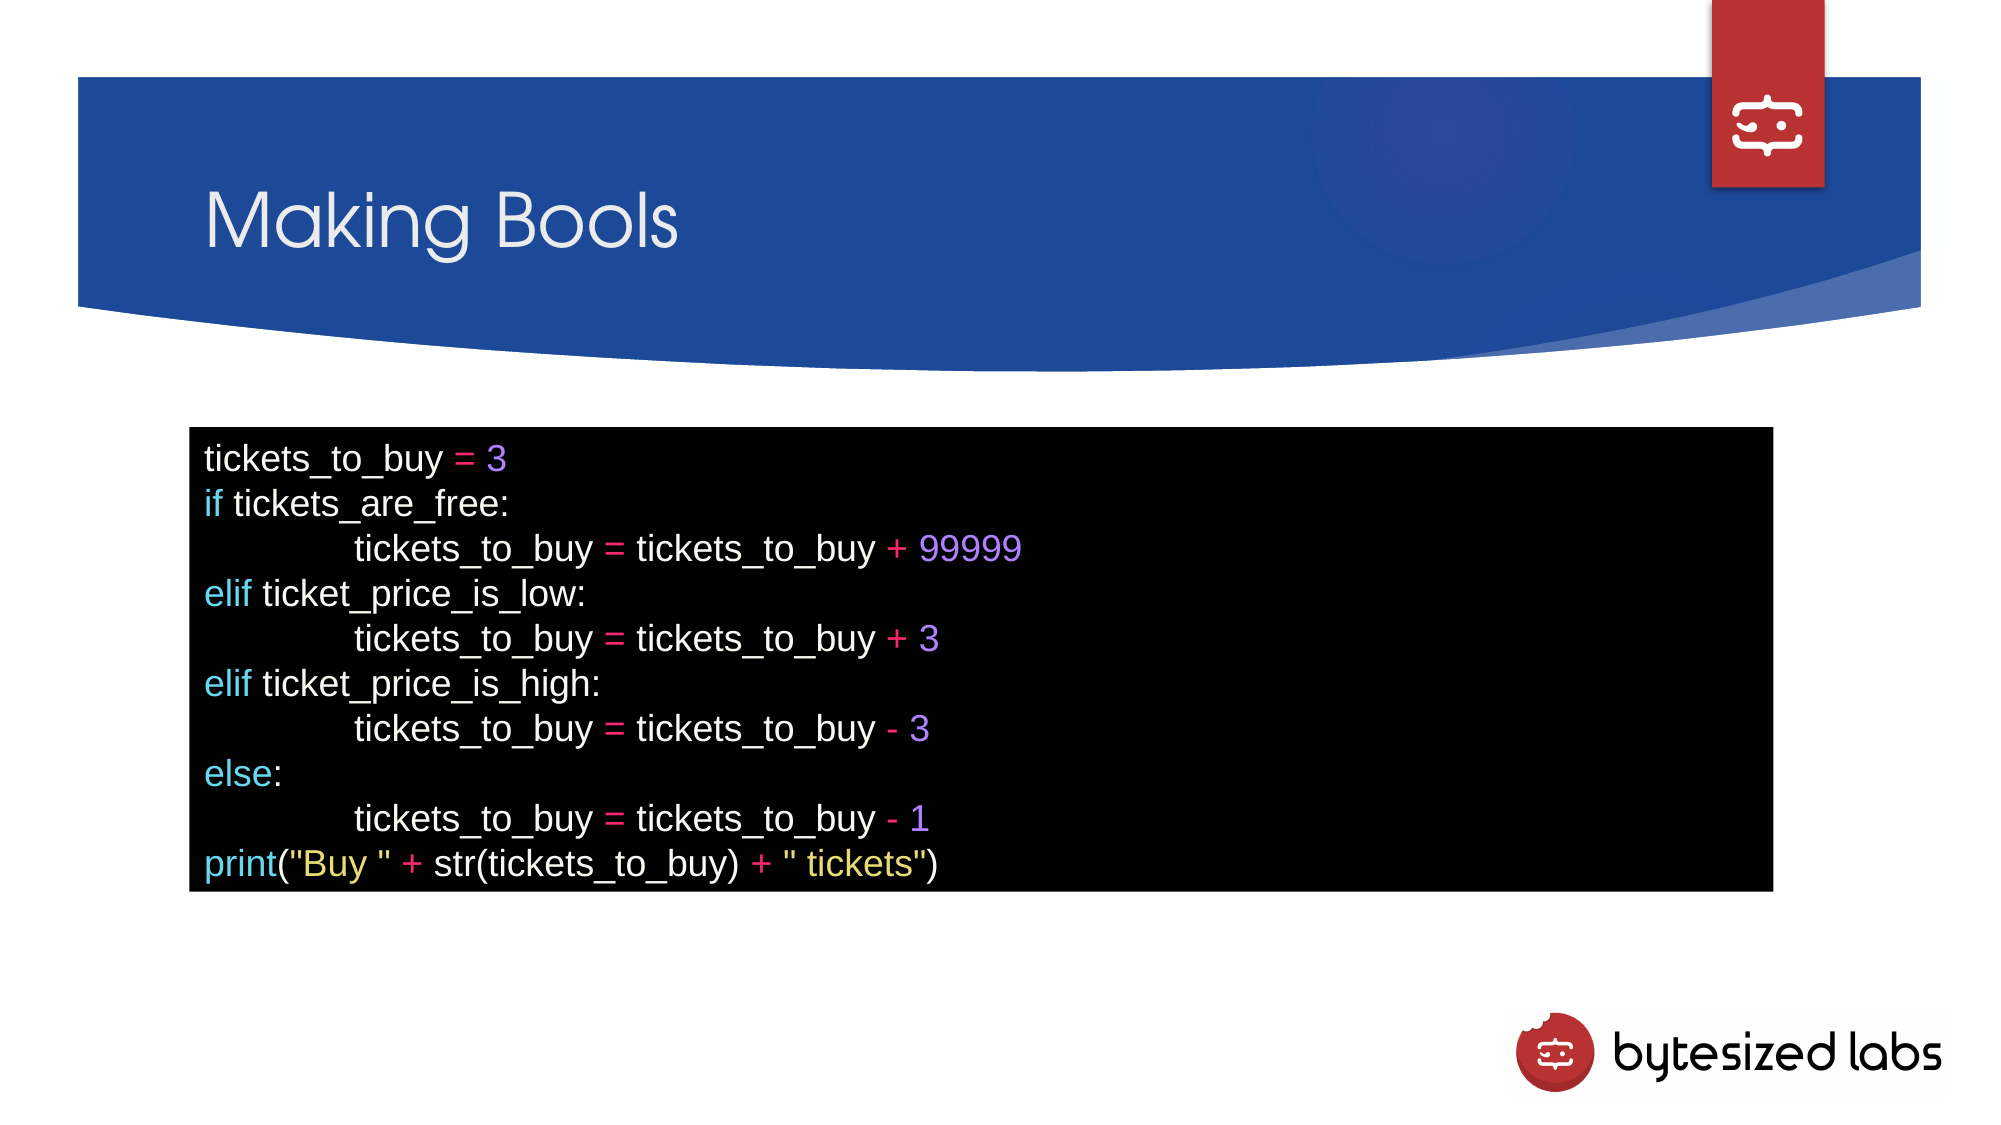

# Making Bools

tickets_to_buy = 3
if tickets_are_free:
	tickets_to_buy = tickets_to_buy + 99999
elif ticket_price_is_low:
	tickets_to_buy = tickets_to_buy + 3
elif ticket_price_is_high:
	tickets_to_buy = tickets_to_buy - 3
else:
	tickets_to_buy = tickets_to_buy - 1
print("Buy " + str(tickets_to_buy) + " tickets")